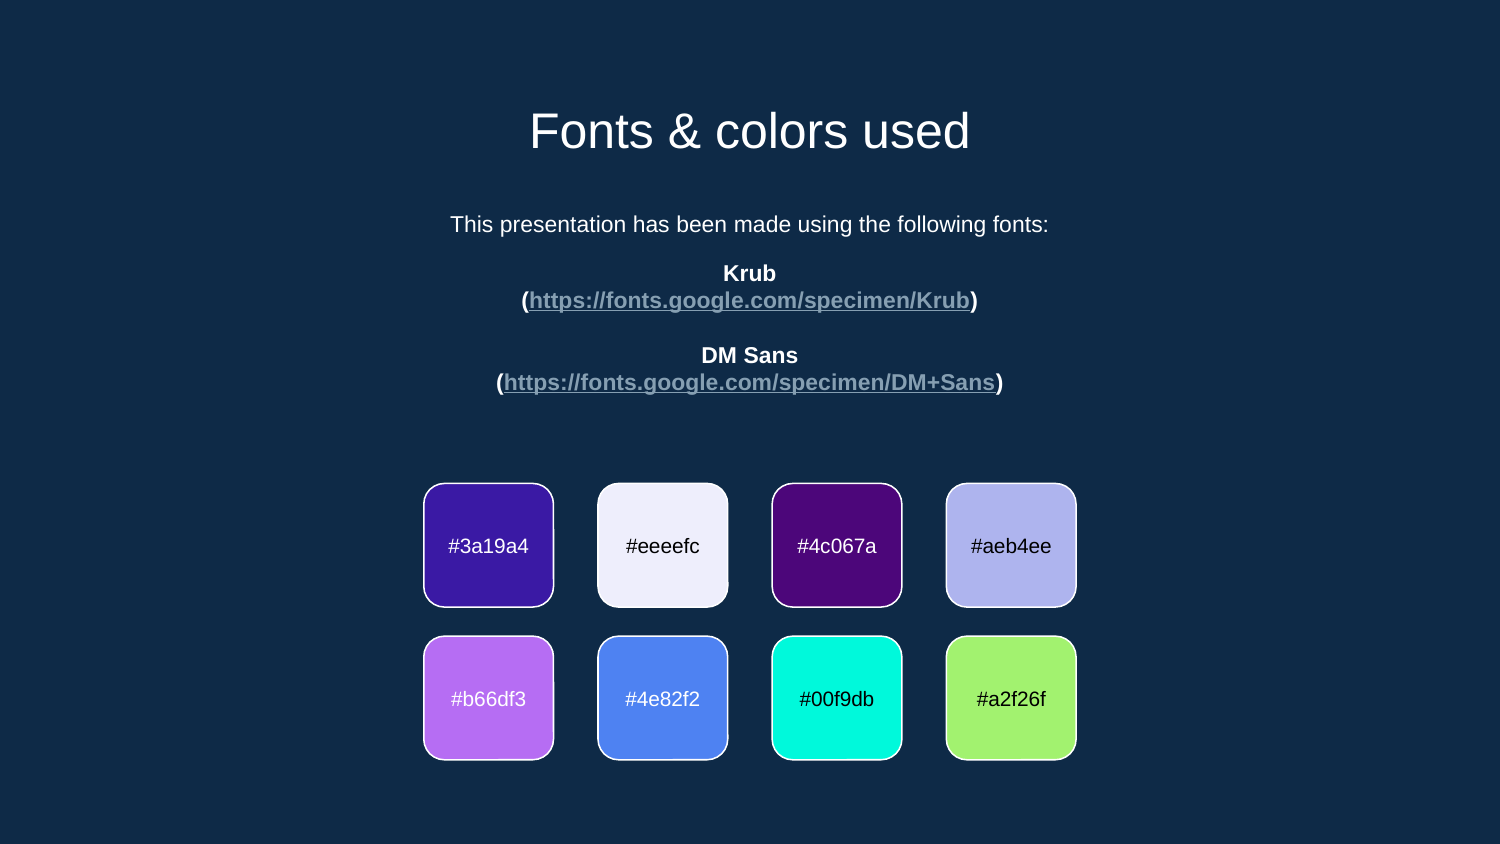

# Fonts & colors used
This presentation has been made using the following fonts:
Krub
(https://fonts.google.com/specimen/Krub)

DM Sans
(https://fonts.google.com/specimen/DM+Sans)

#3a19a4
#eeeefc
#4c067a
#aeb4ee

#b66df3
#4e82f2
#00f9db
#a2f26f